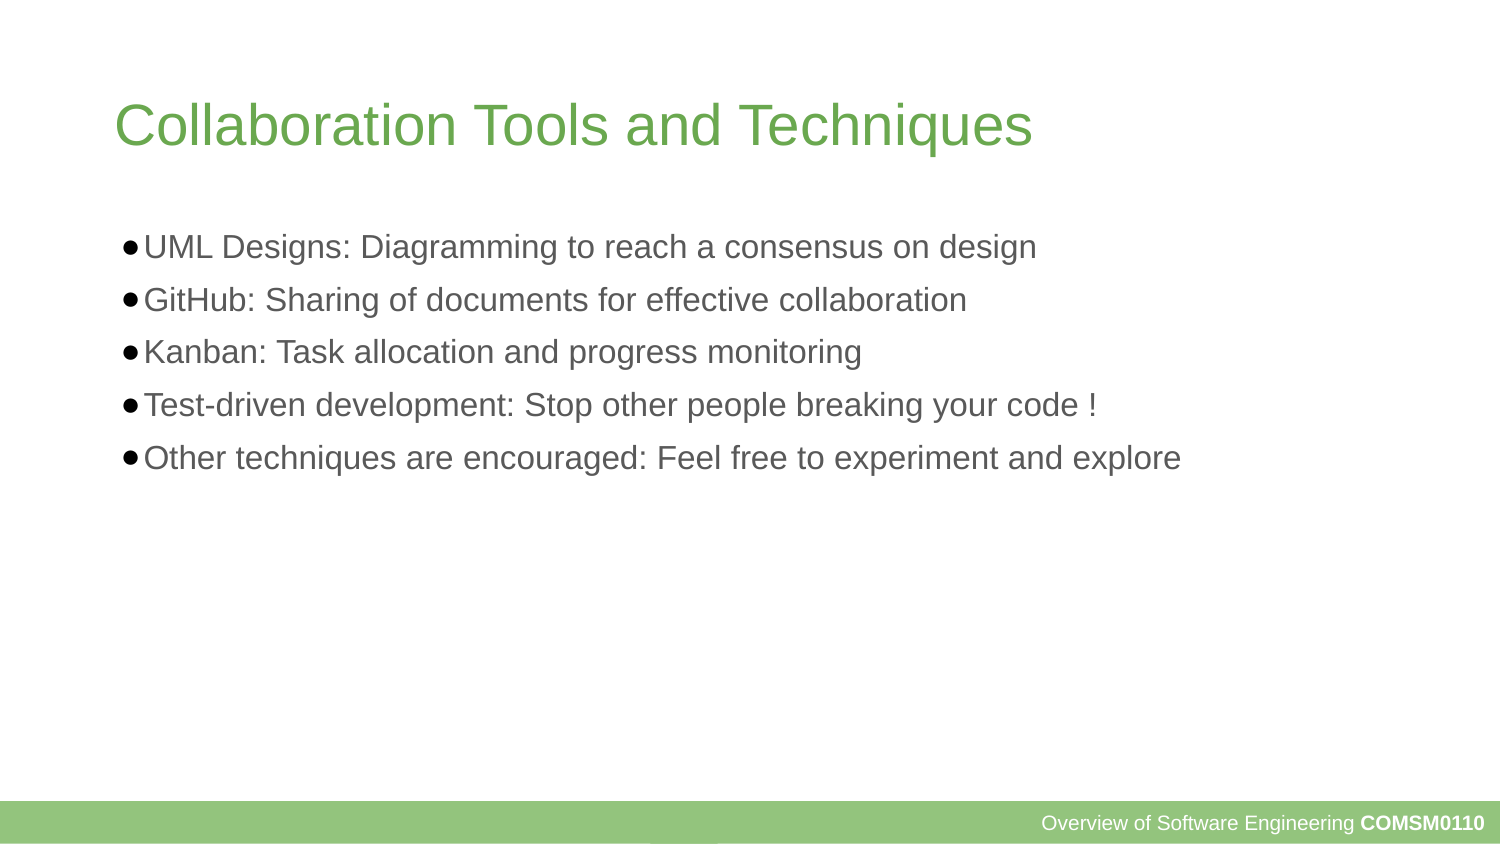

# Collaboration Tools and Techniques
UML Designs: Diagramming to reach a consensus on design
GitHub: Sharing of documents for effective collaboration
Kanban: Task allocation and progress monitoring
Test-driven development: Stop other people breaking your code !
Other techniques are encouraged: Feel free to experiment and explore